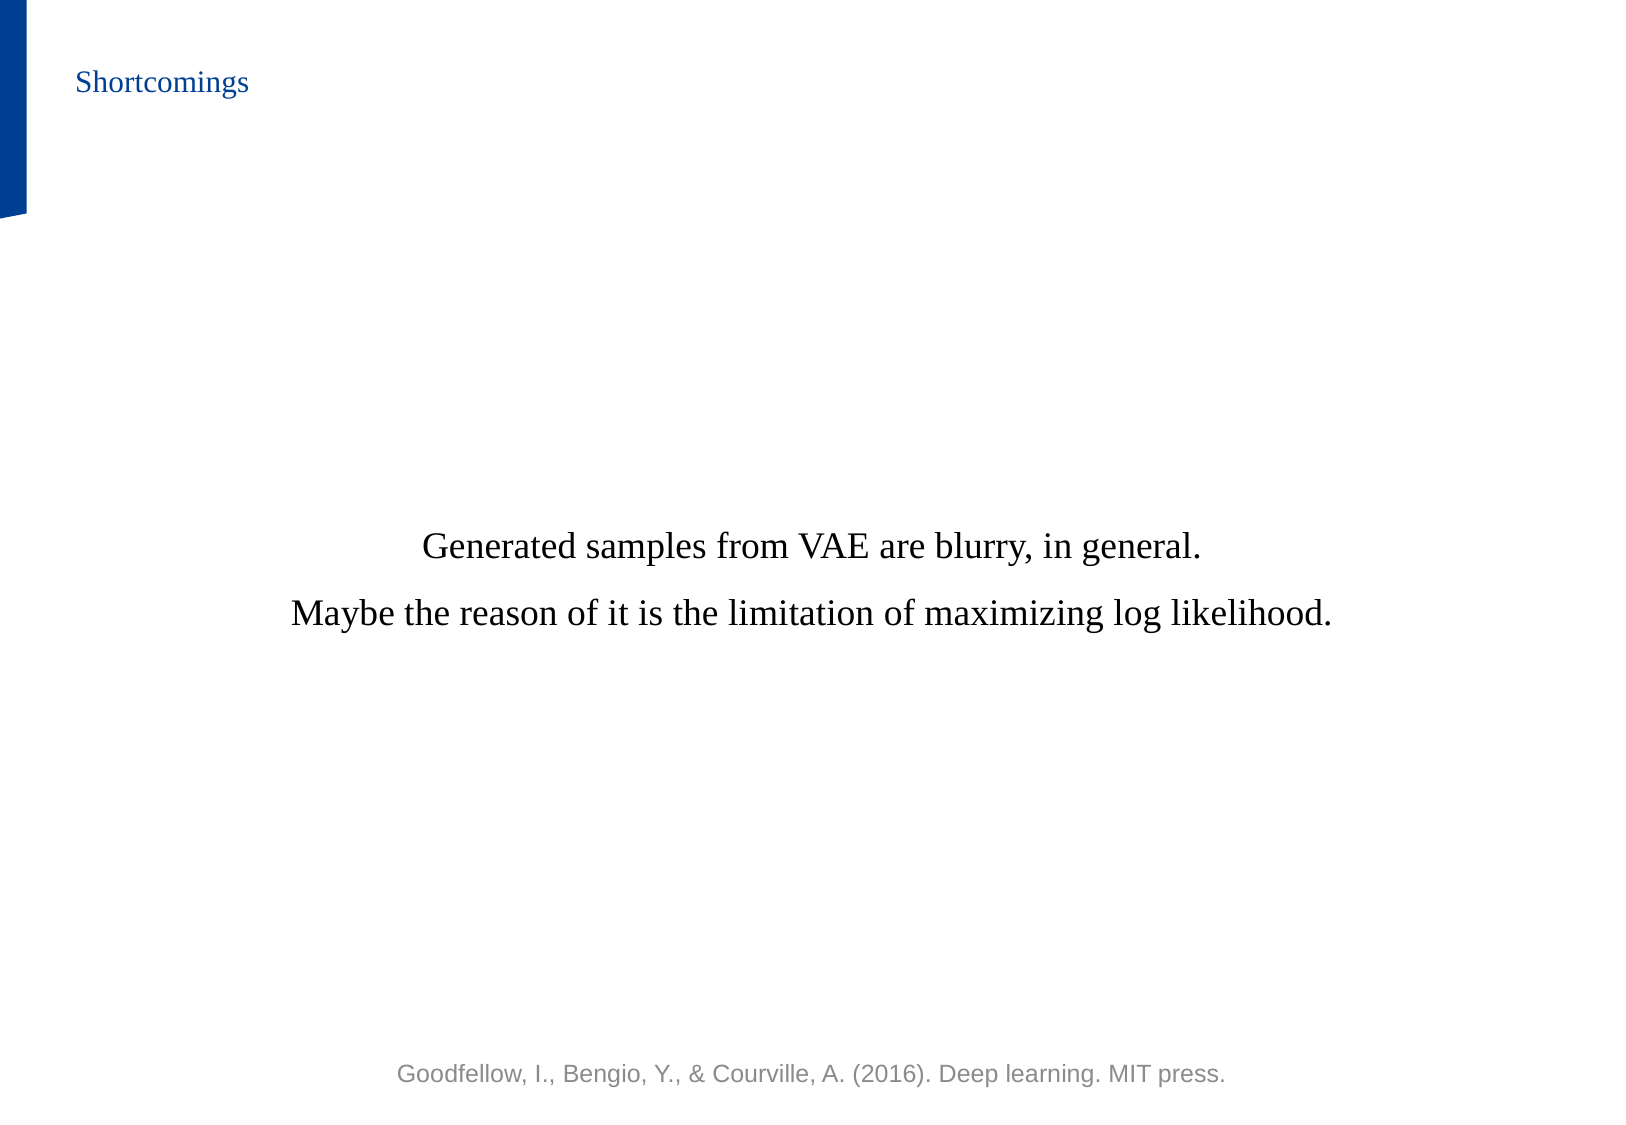

Shortcomings
Generated samples from VAE are blurry, in general.
Maybe the reason of it is the limitation of maximizing log likelihood.
Goodfellow, I., Bengio, Y., & Courville, A. (2016). Deep learning. MIT press.